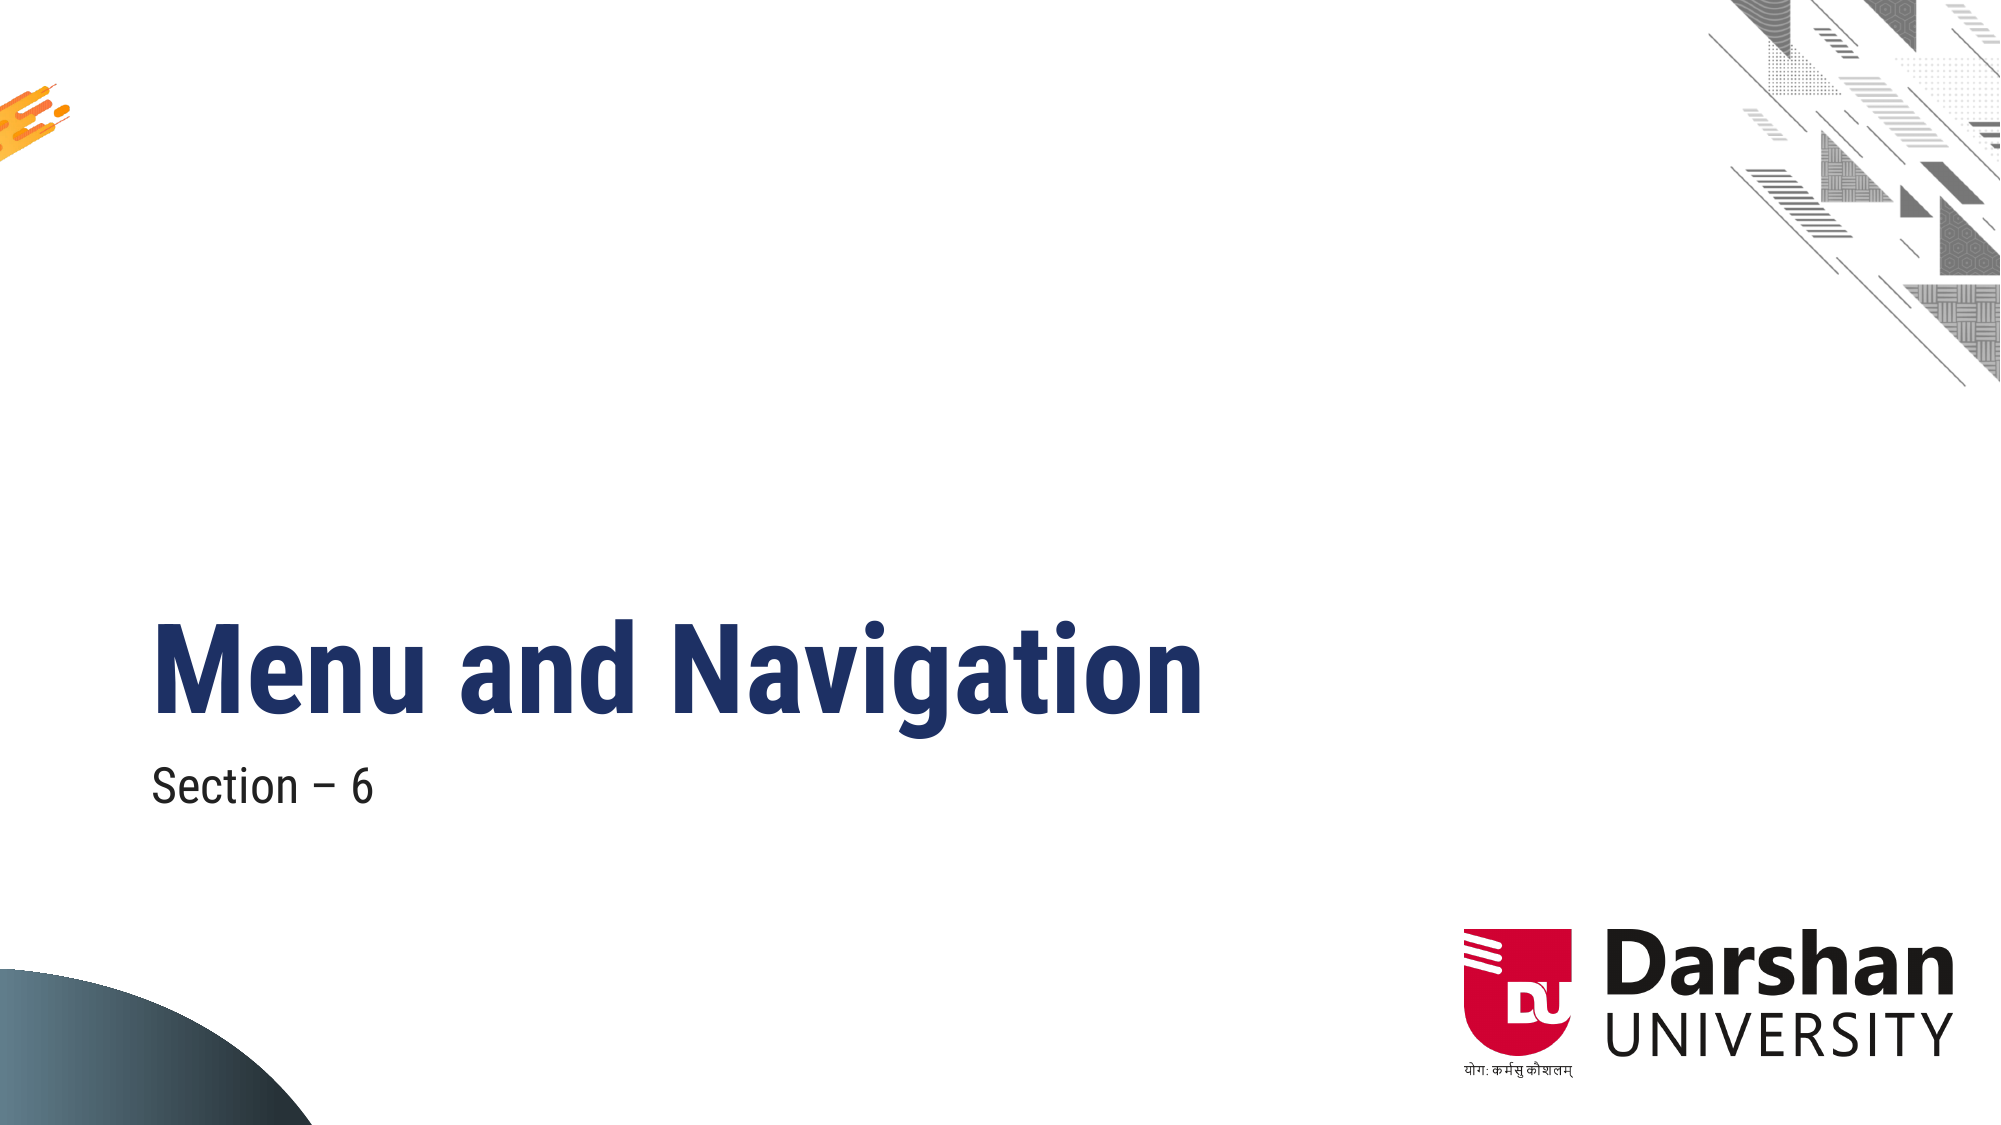

# Menu and Navigation
Section – 6